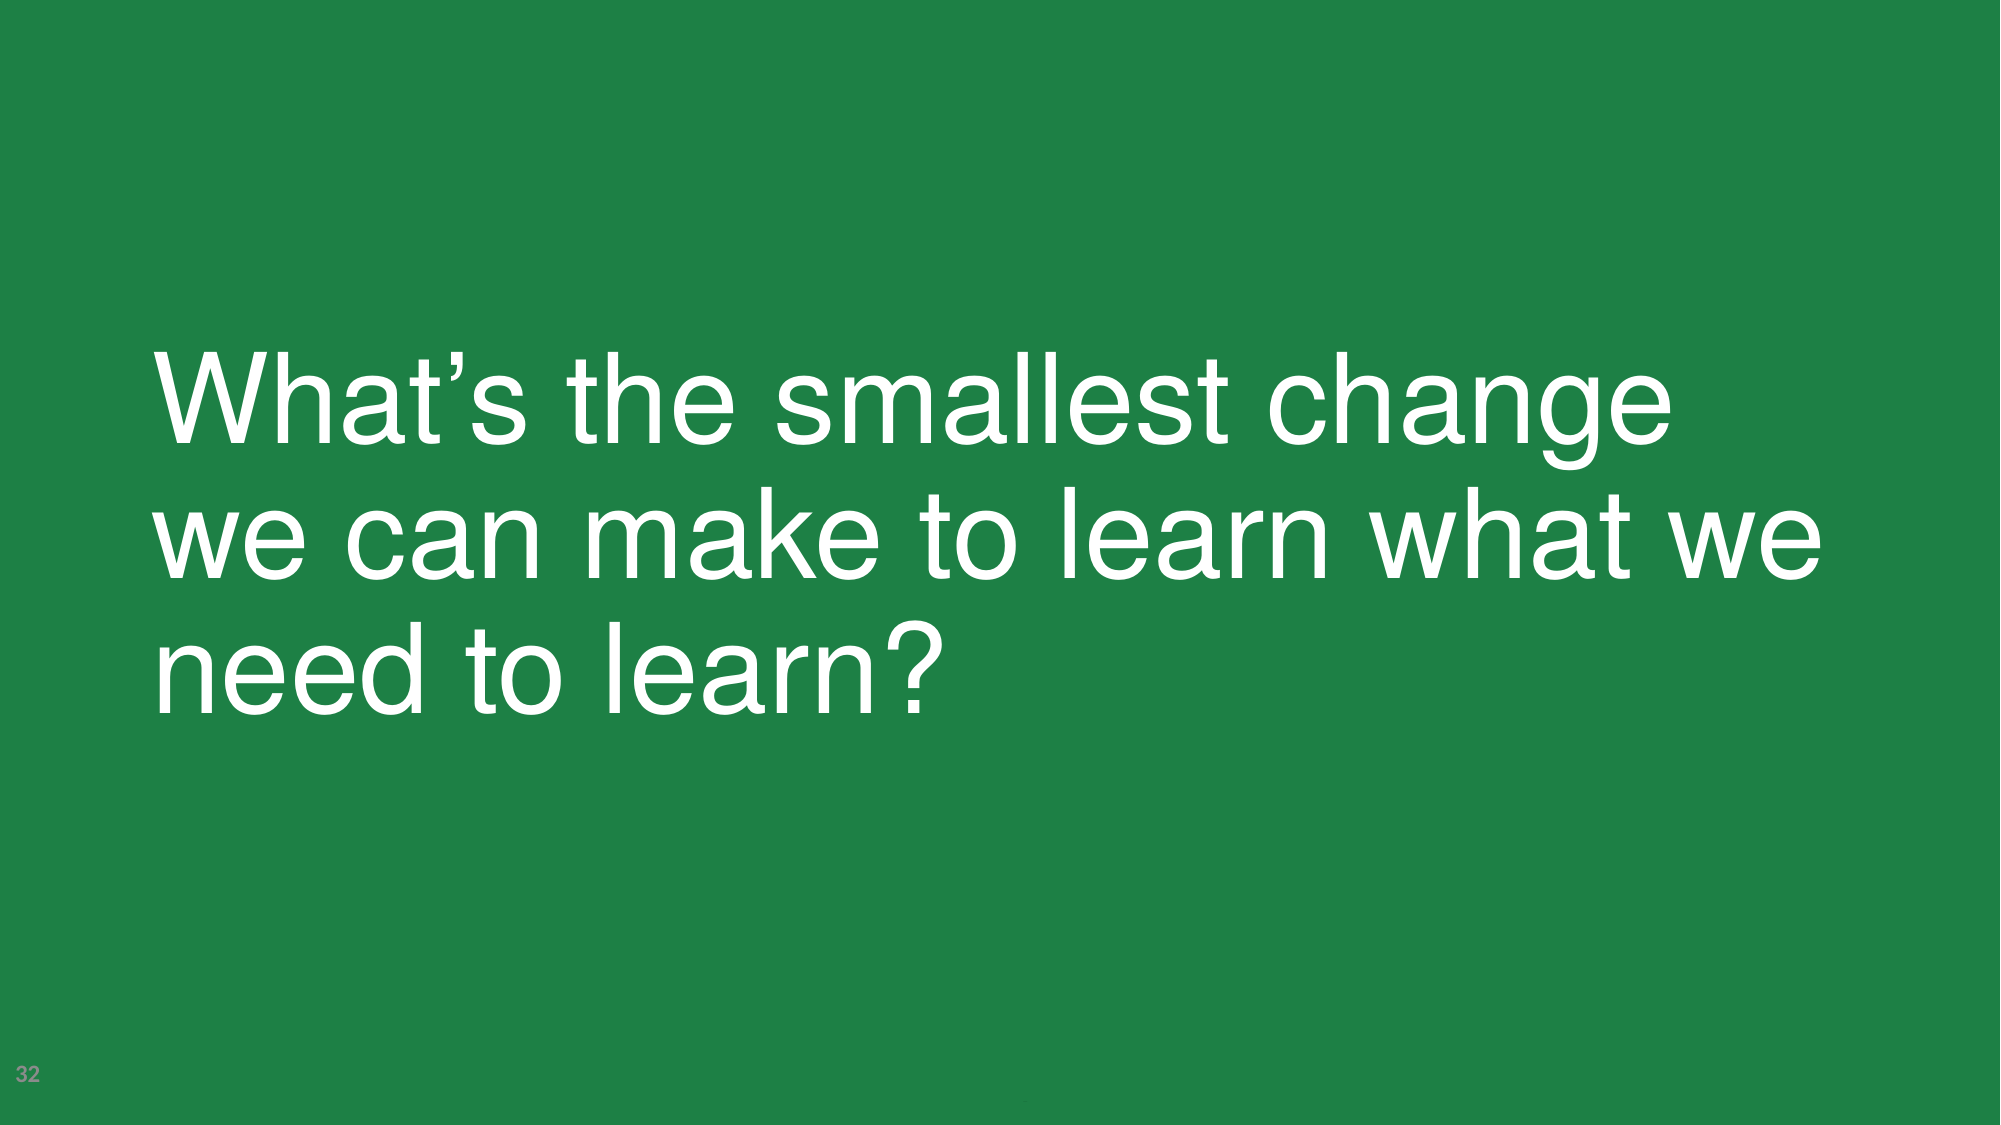

# What’s the smallest change we can make to learn what we need to learn?

32